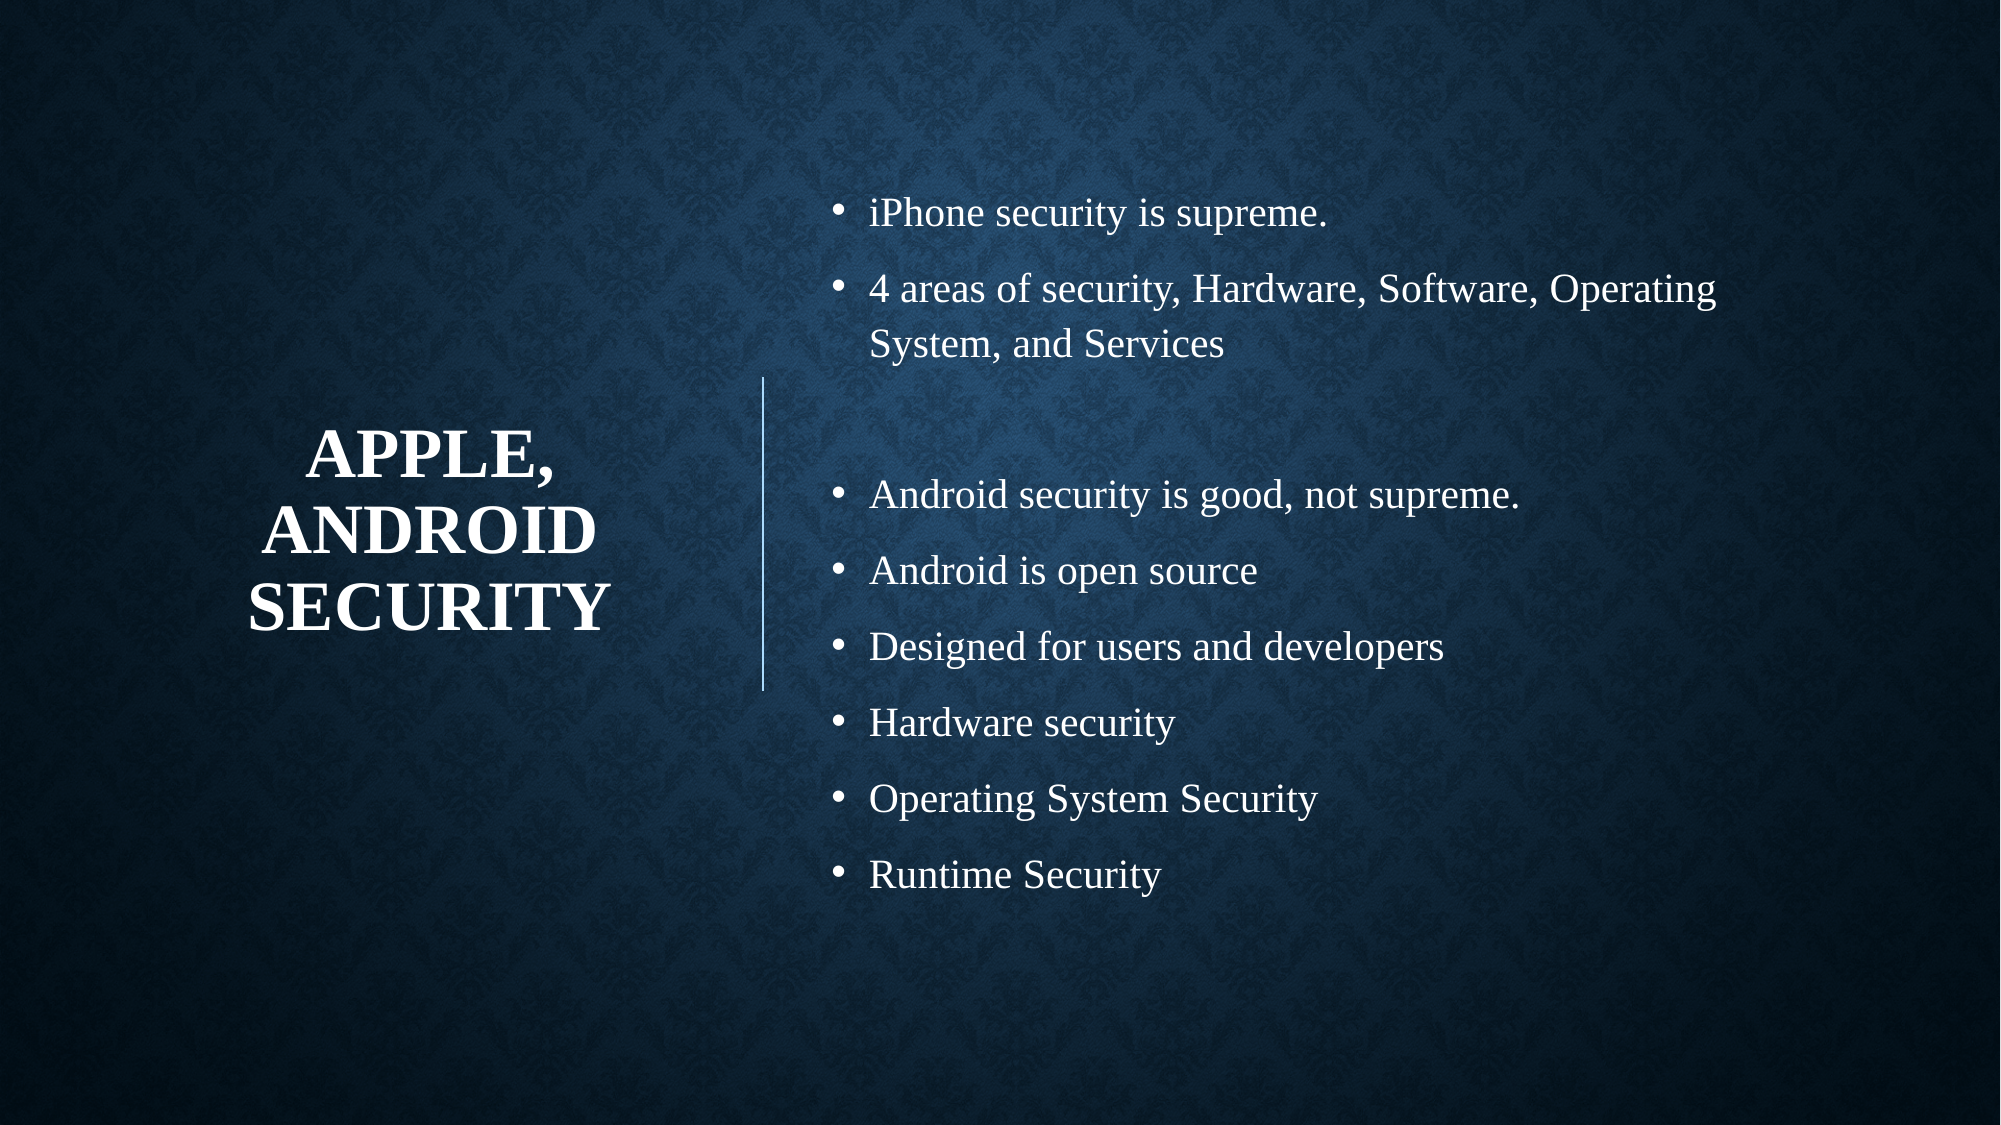

# Apple, android security
iPhone security is supreme.
4 areas of security, Hardware, Software, Operating System, and Services

Android security is good, not supreme.
Android is open source
Designed for users and developers
Hardware security
Operating System Security
Runtime Security